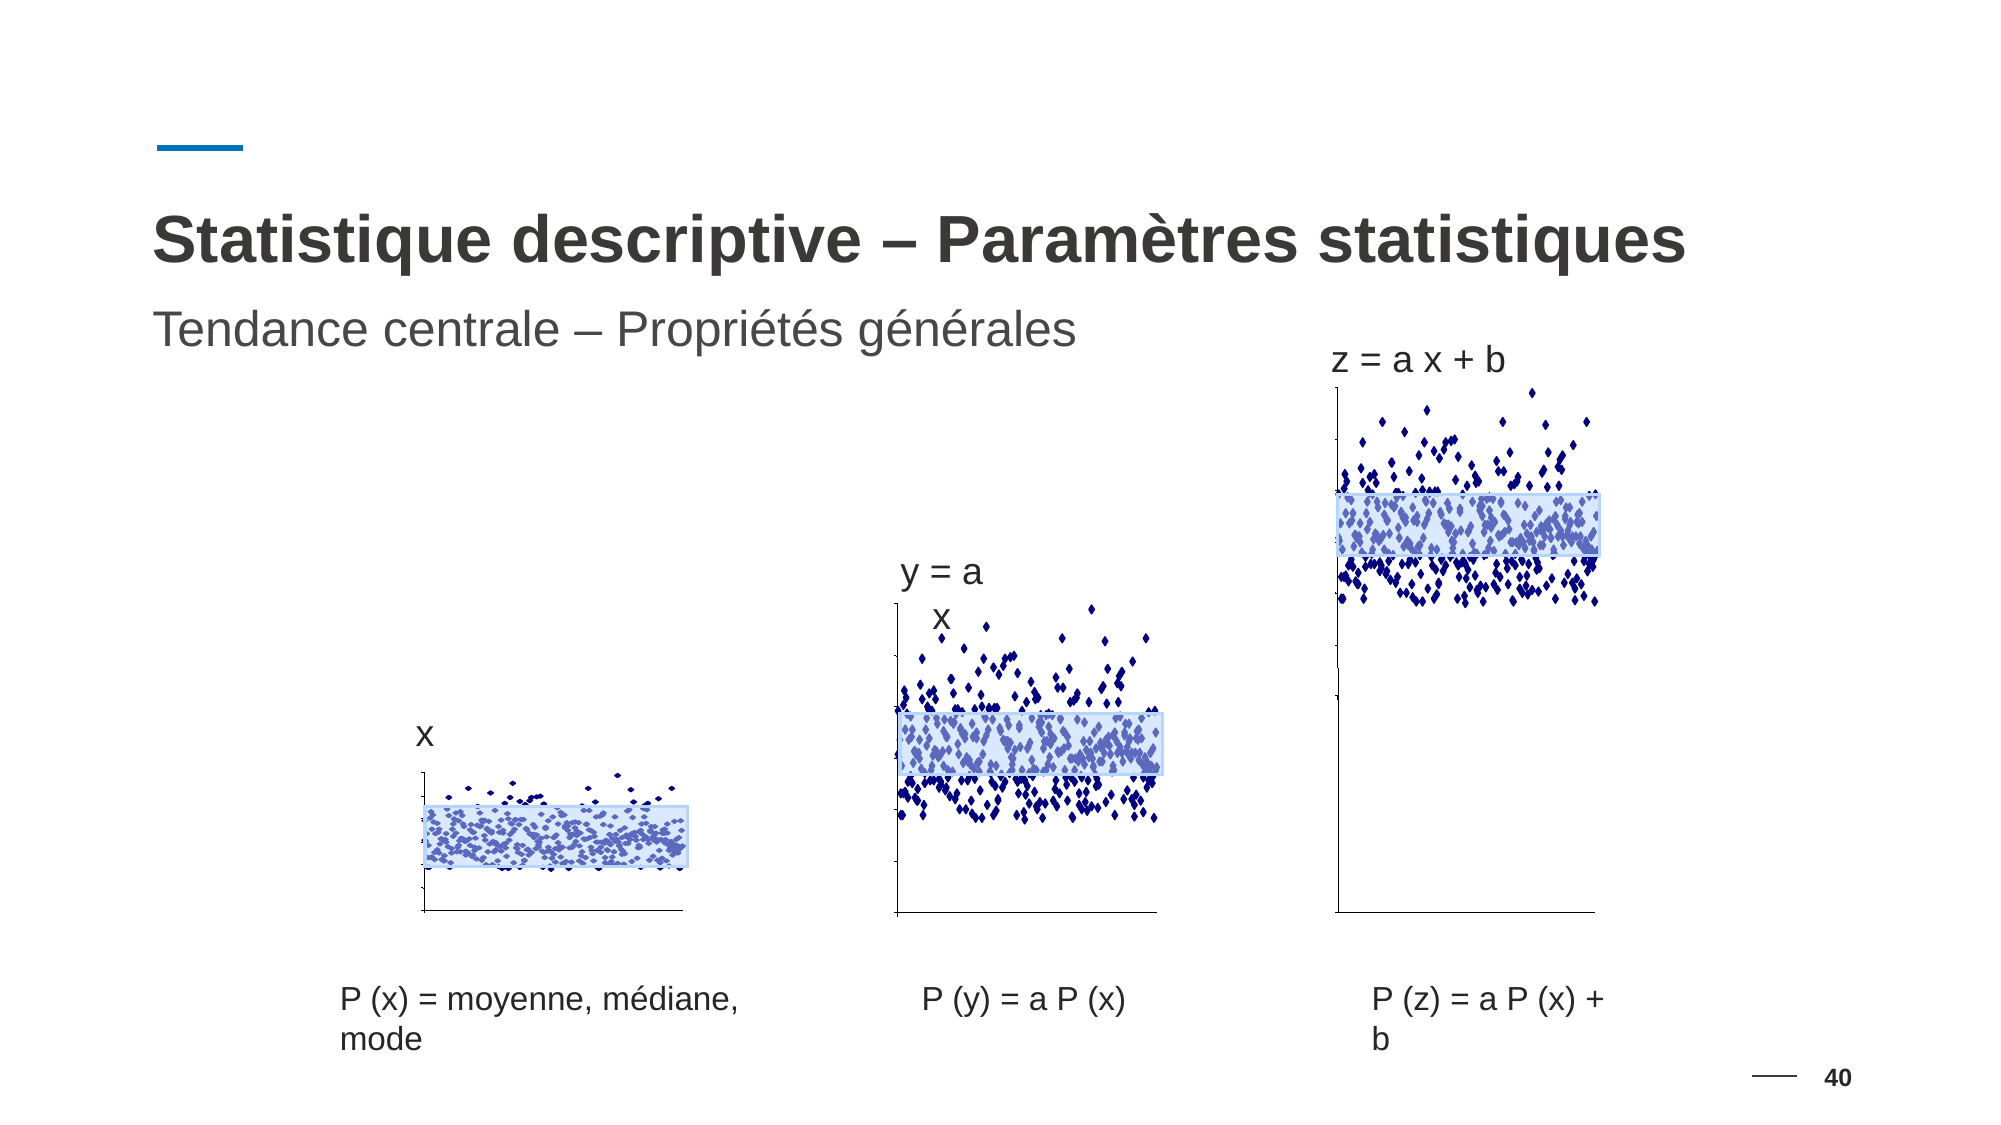

# Statistique descriptive – Paramètres statistiques
Tendance centrale – Propriétés générales
z = a x + b

P (z) = a P (x) + b
y = a x

x

P (x) = moyenne, médiane, mode

P (y) = a P (x)
40